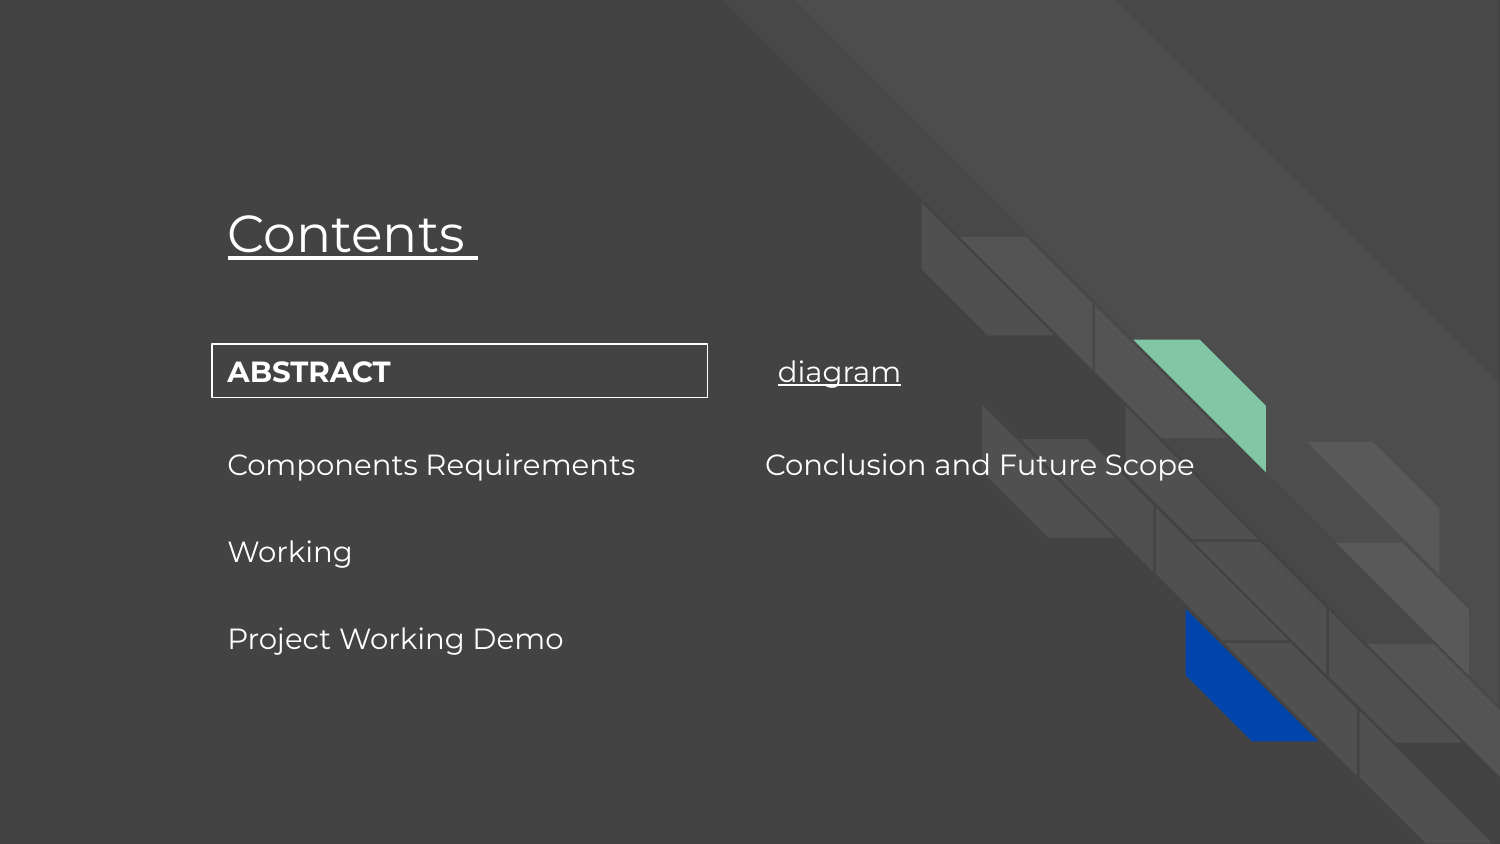

# Contents
ABSTRACT
diagram
Conclusion and Future Scope
Components Requirements
Working
Project Working Demo